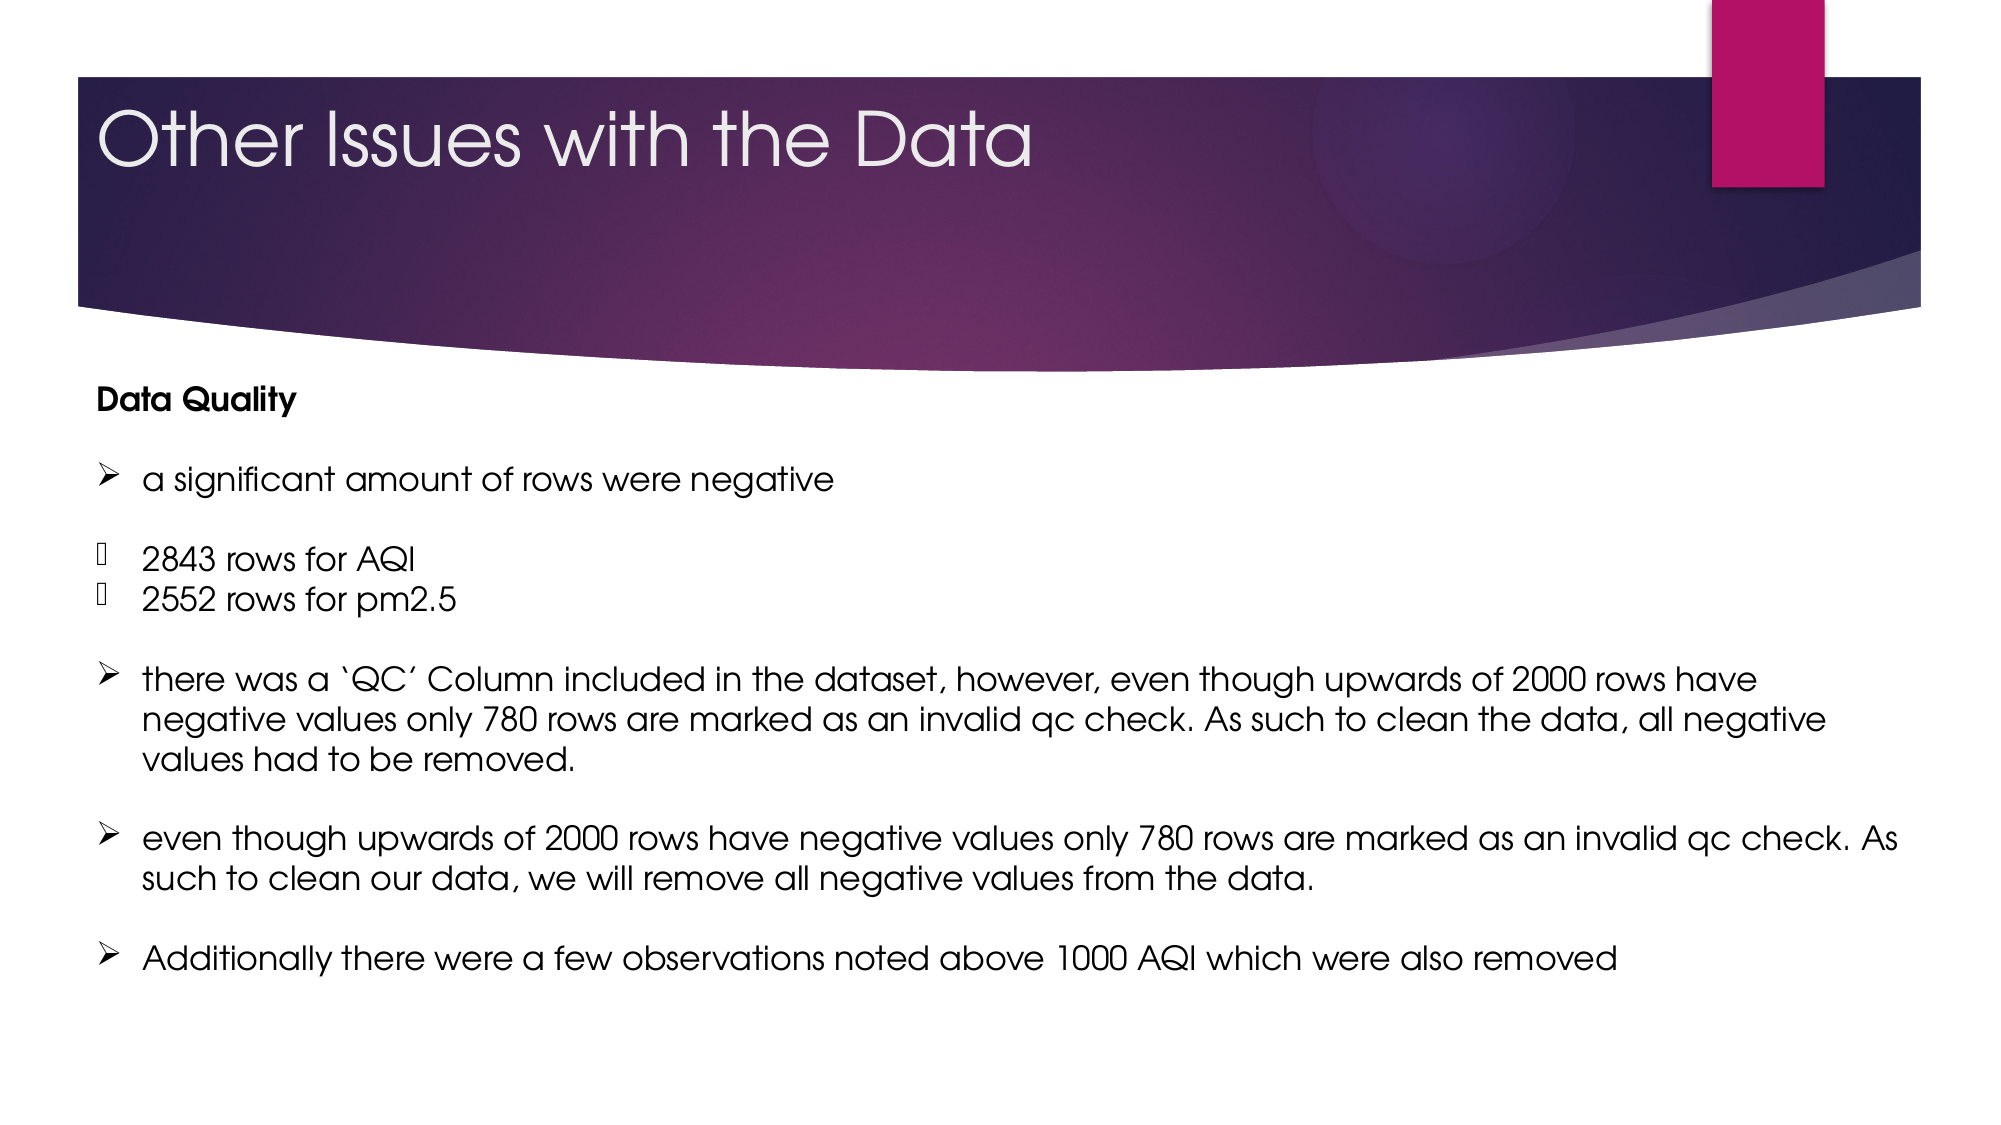

# Other Issues with the Data
Data Quality

a significant amount of rows were negative

2843 rows for AQI
2552 rows for pm2.5

there was a ‘QC’ Column included in the dataset, however, even though upwards of 2000 rows have negative values only 780 rows are marked as an invalid qc check. As such to clean the data, all negative values had to be removed.

even though upwards of 2000 rows have negative values only 780 rows are marked as an invalid qc check. As such to clean our data, we will remove all negative values from the data.

Additionally there were a few observations noted above 1000 AQI which were also removed